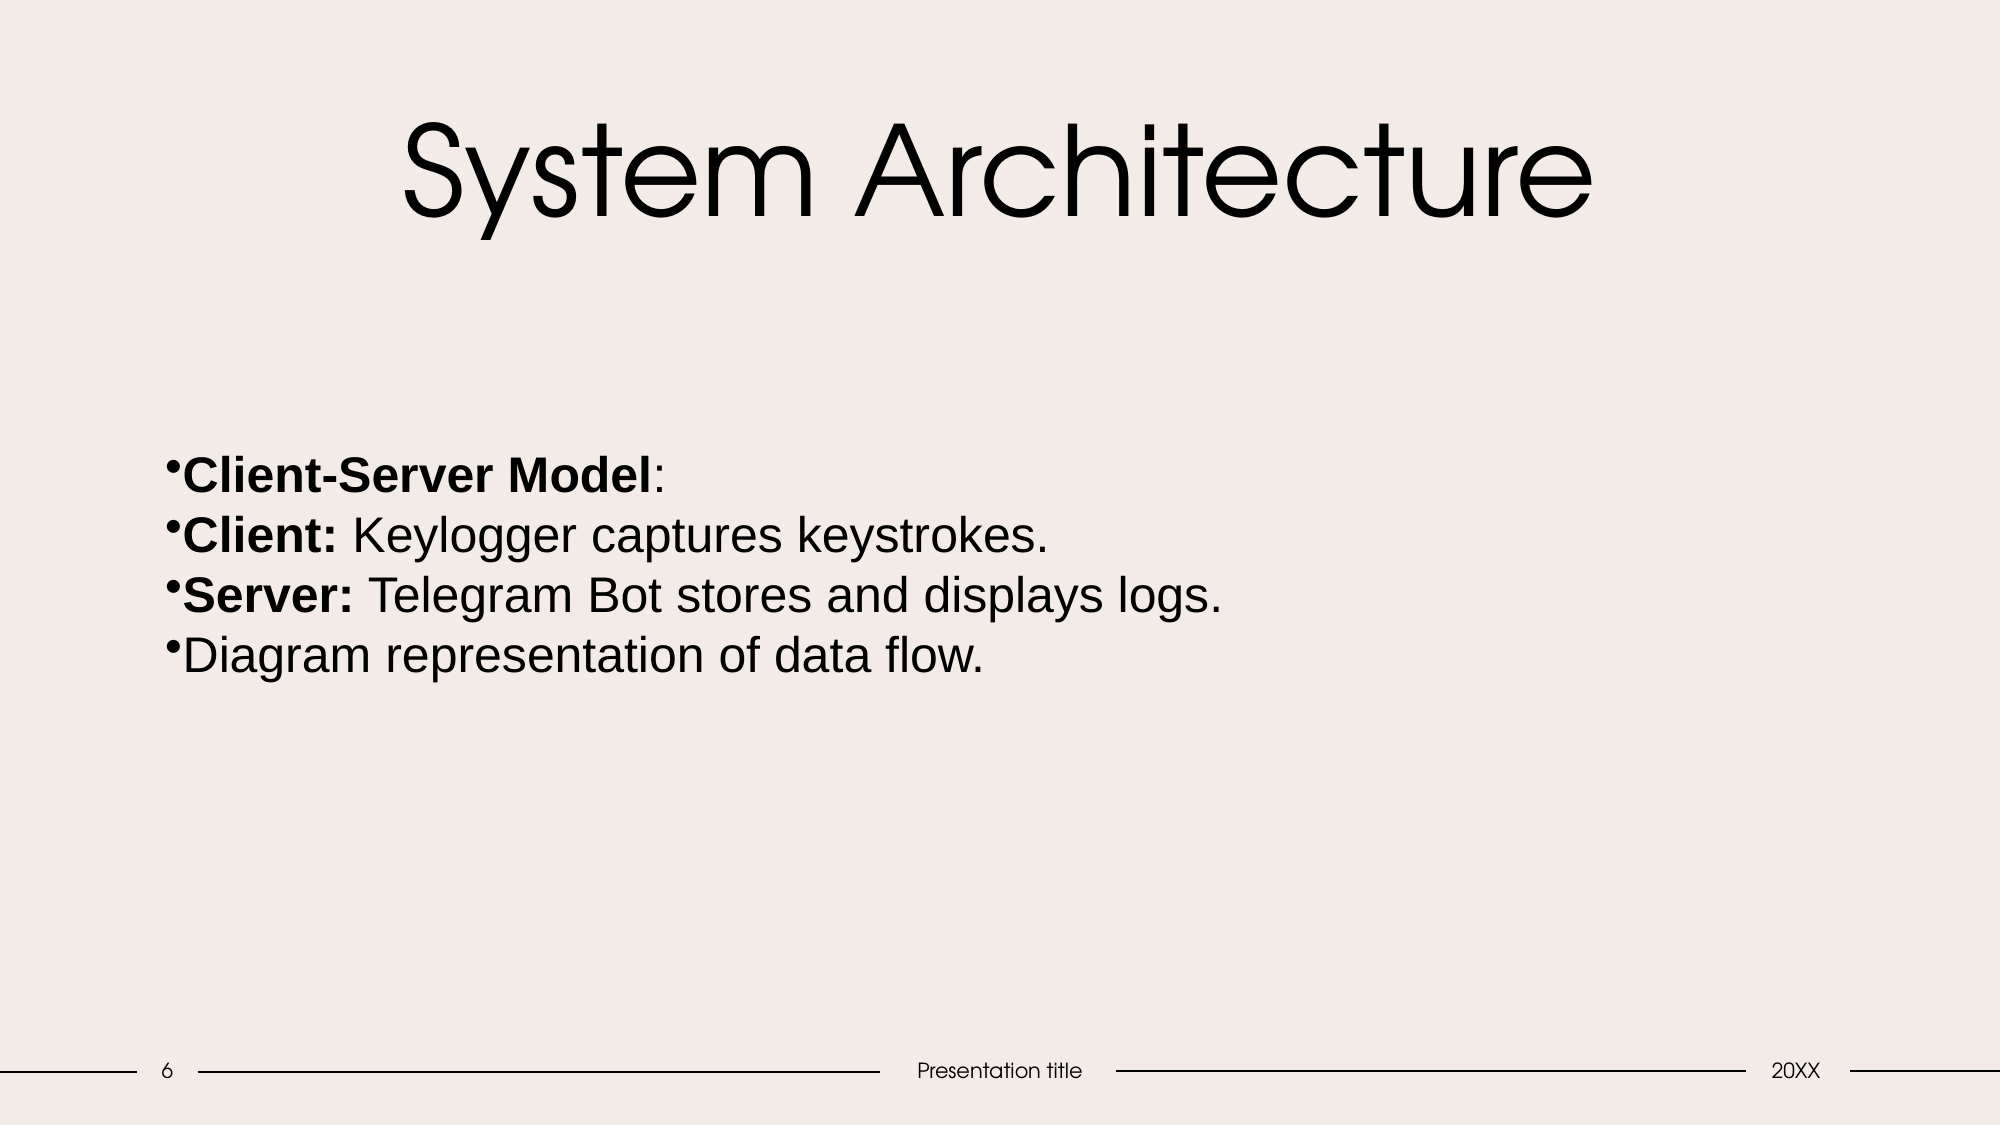

# System Architecture
Client-Server Model:
Client: Keylogger captures keystrokes.
Server: Telegram Bot stores and displays logs.
Diagram representation of data flow.
6
Presentation title
20XX